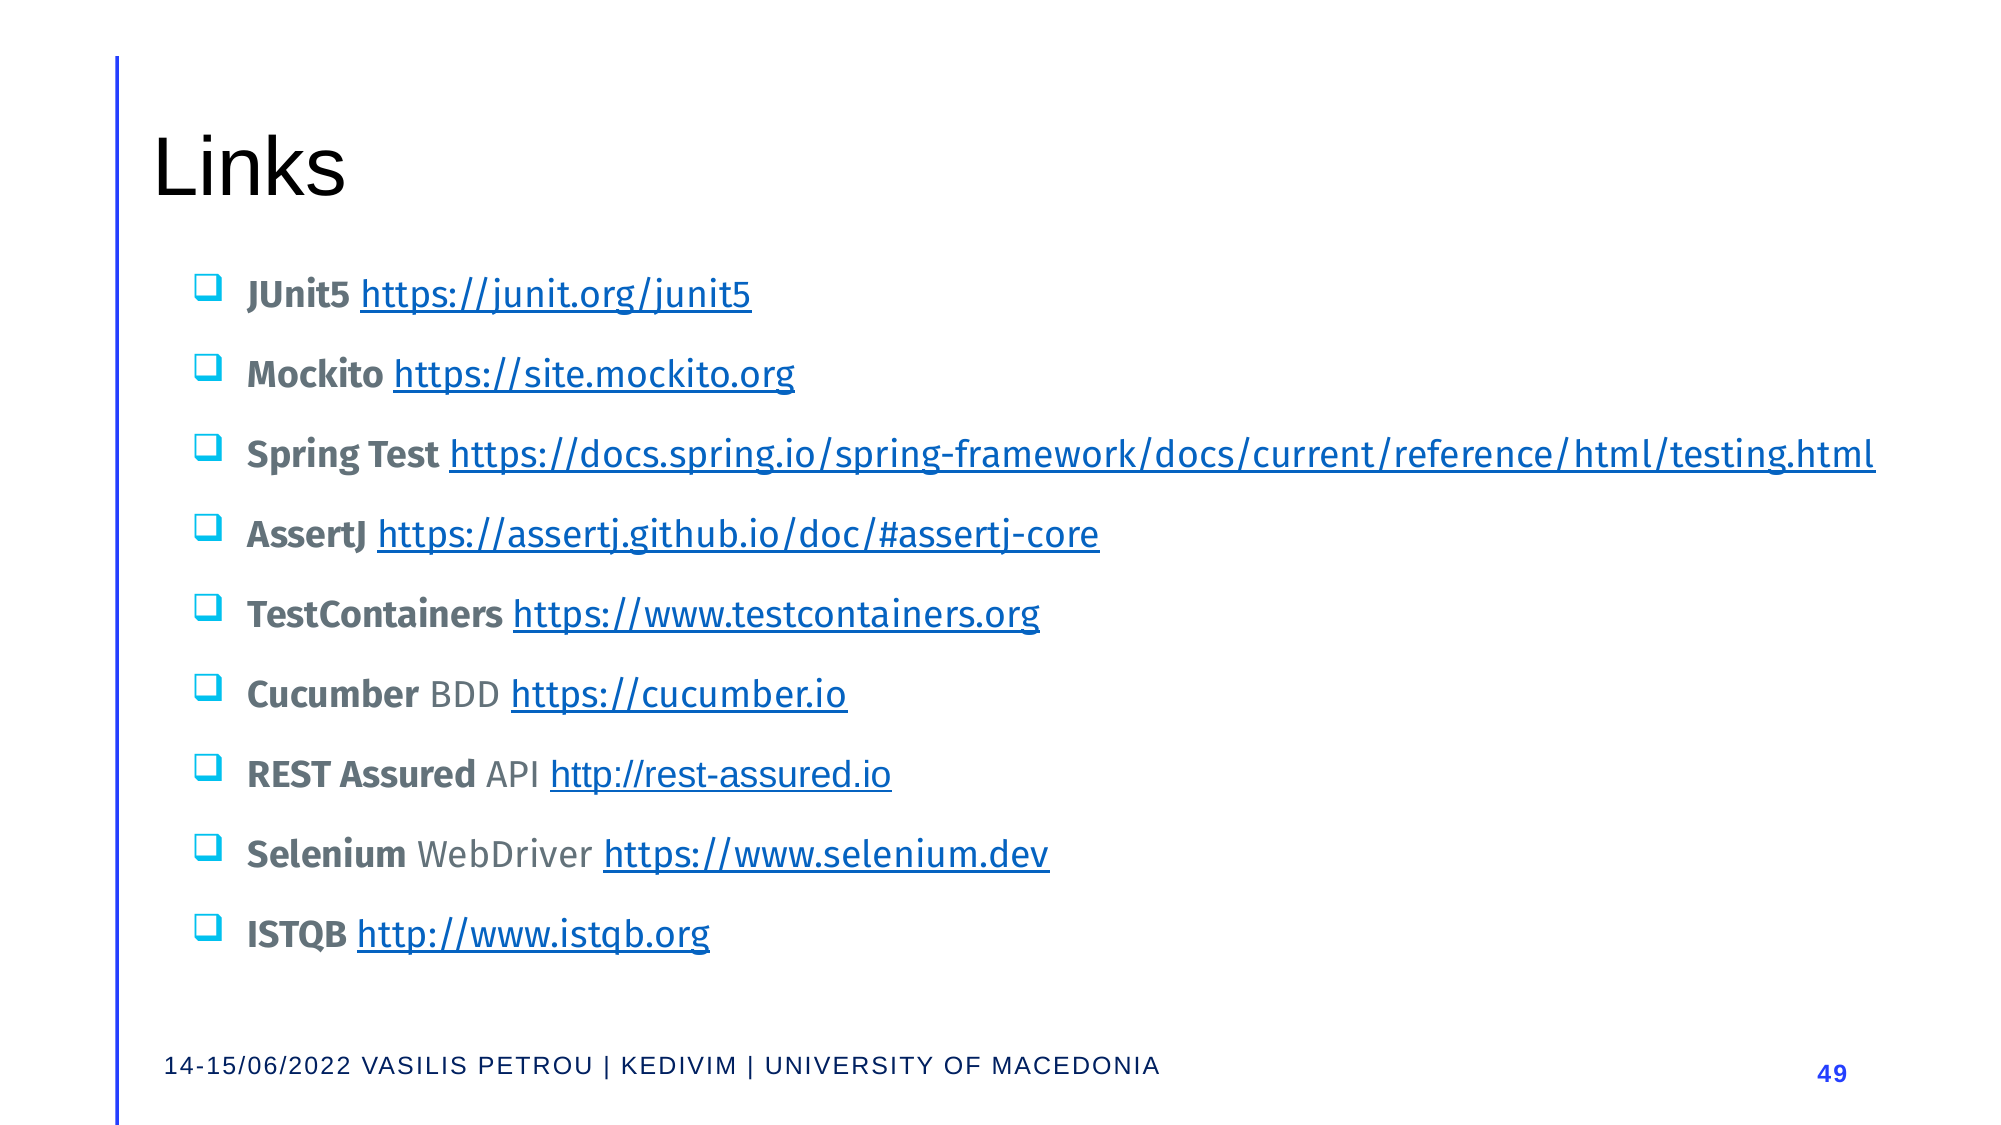

# Links
JUnit5 https://junit.org/junit5
Mockito https://site.mockito.org
Spring Test https://docs.spring.io/spring-framework/docs/current/reference/html/testing.html
AssertJ https://assertj.github.io/doc/#assertj-core
TestContainers https://www.testcontainers.org
Cucumber BDD https://cucumber.io
REST Assured API http://rest-assured.io
Selenium WebDriver https://www.selenium.dev
ISTQB http://www.istqb.org

14-15/06/2022 VASILIS PETROU | KEDIVIM | UNIVERSITY OF MACEDONIA
49